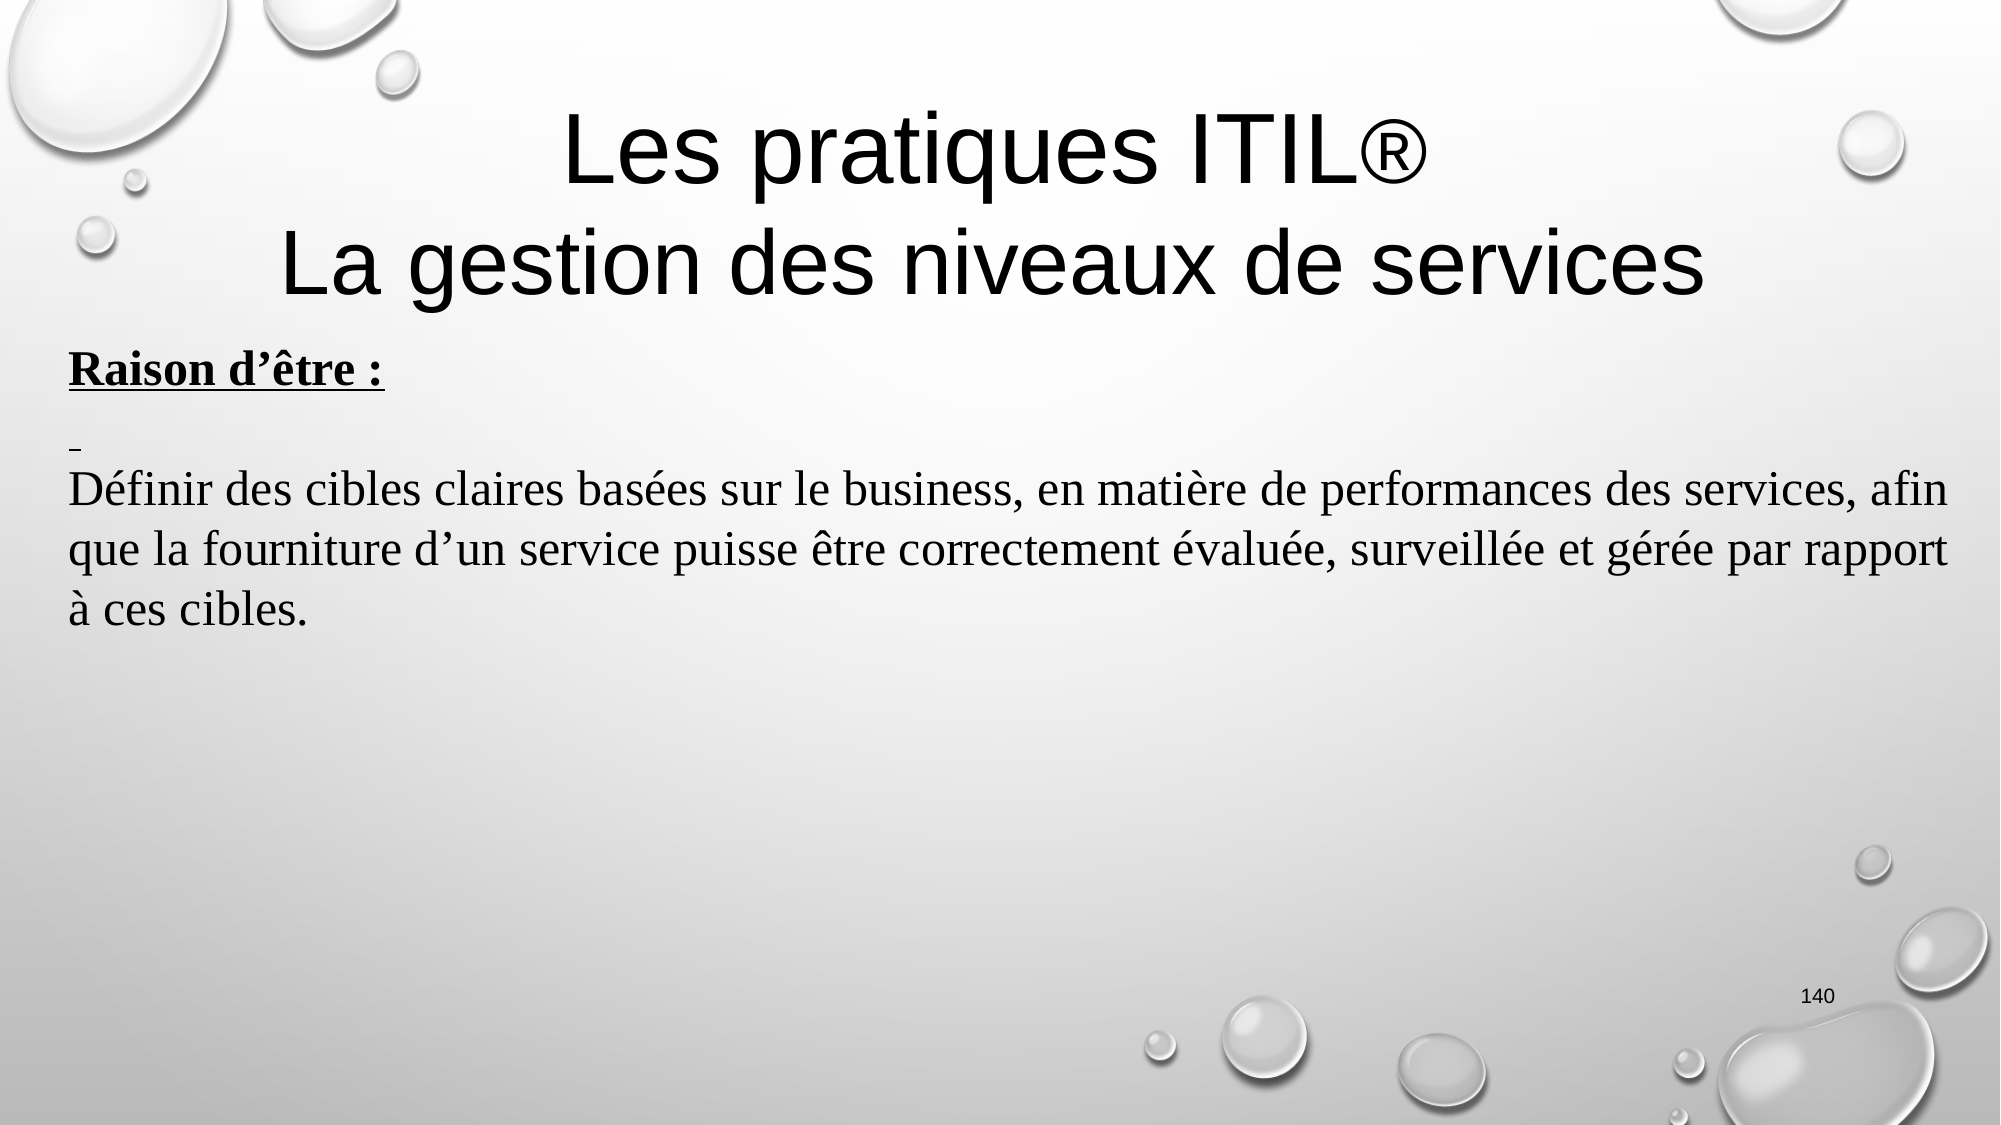

Les pratiques ITIL®
La gestion des niveaux de services
Raison d’être :

Définir des cibles claires basées sur le business, en matière de performances des services, afin que la fourniture d’un service puisse être correctement évaluée, surveillée et gérée par rapport à ces cibles.
140